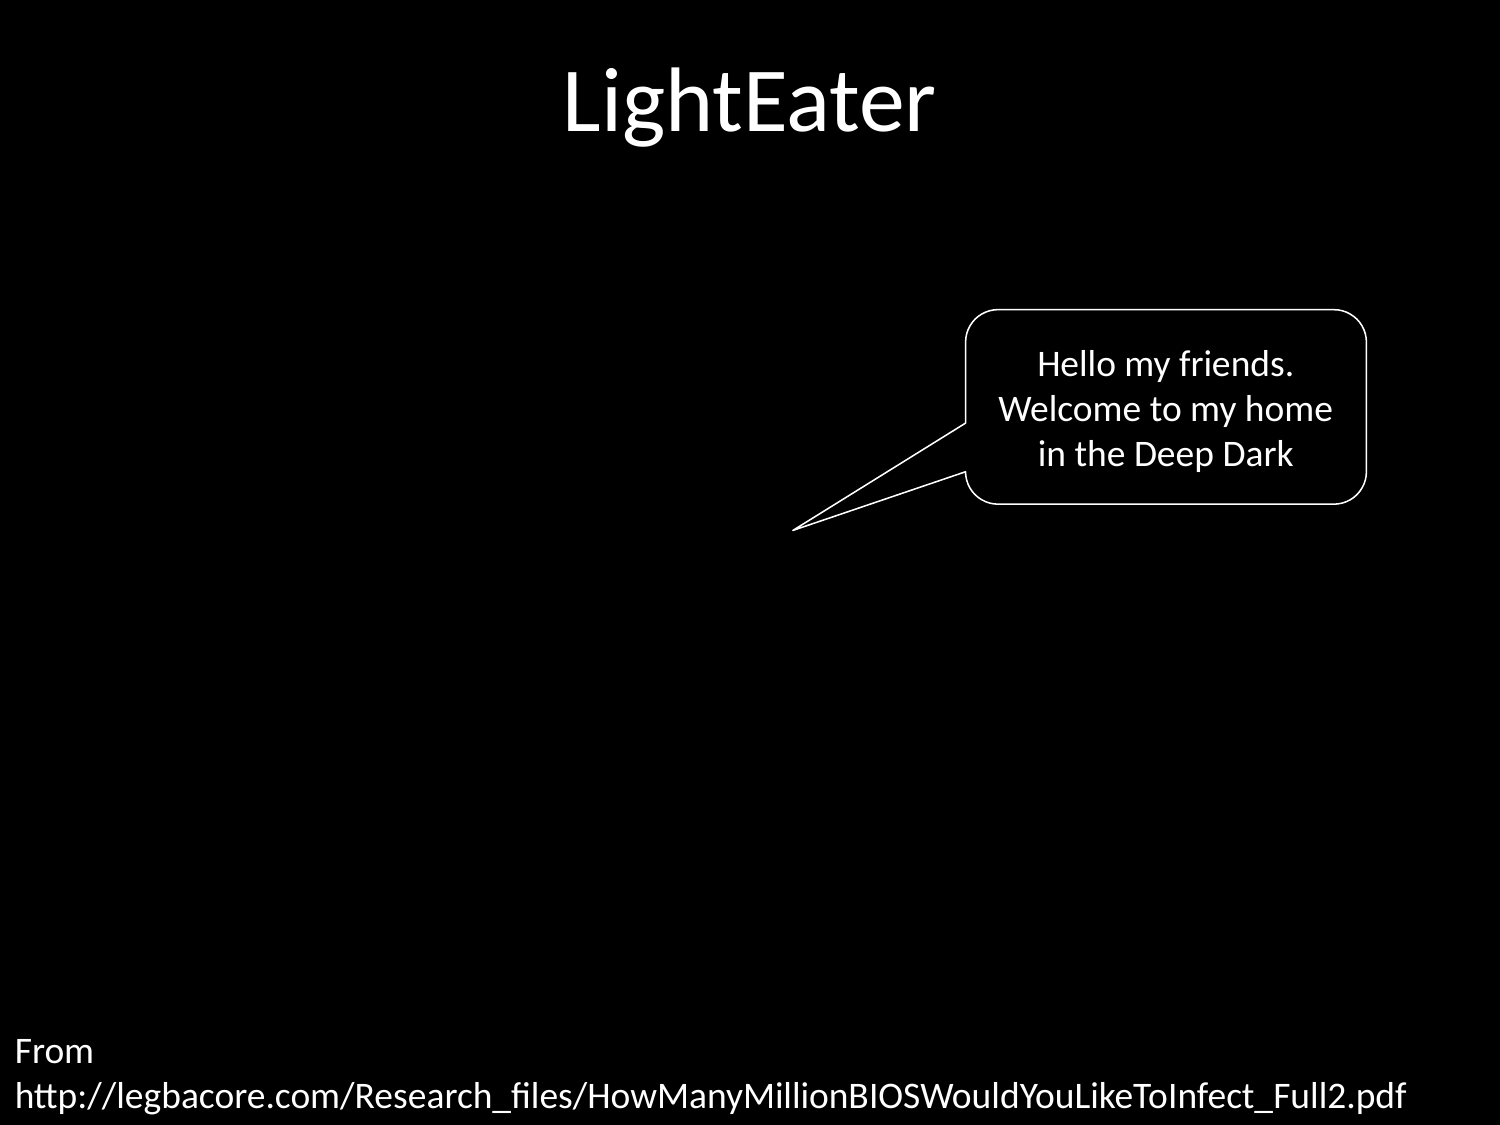

# LightEater
Hello my friends.
Welcome to my home in the Deep Dark
From
http://legbacore.com/Research_files/HowManyMillionBIOSWouldYouLikeToInfect_Full2.pdf